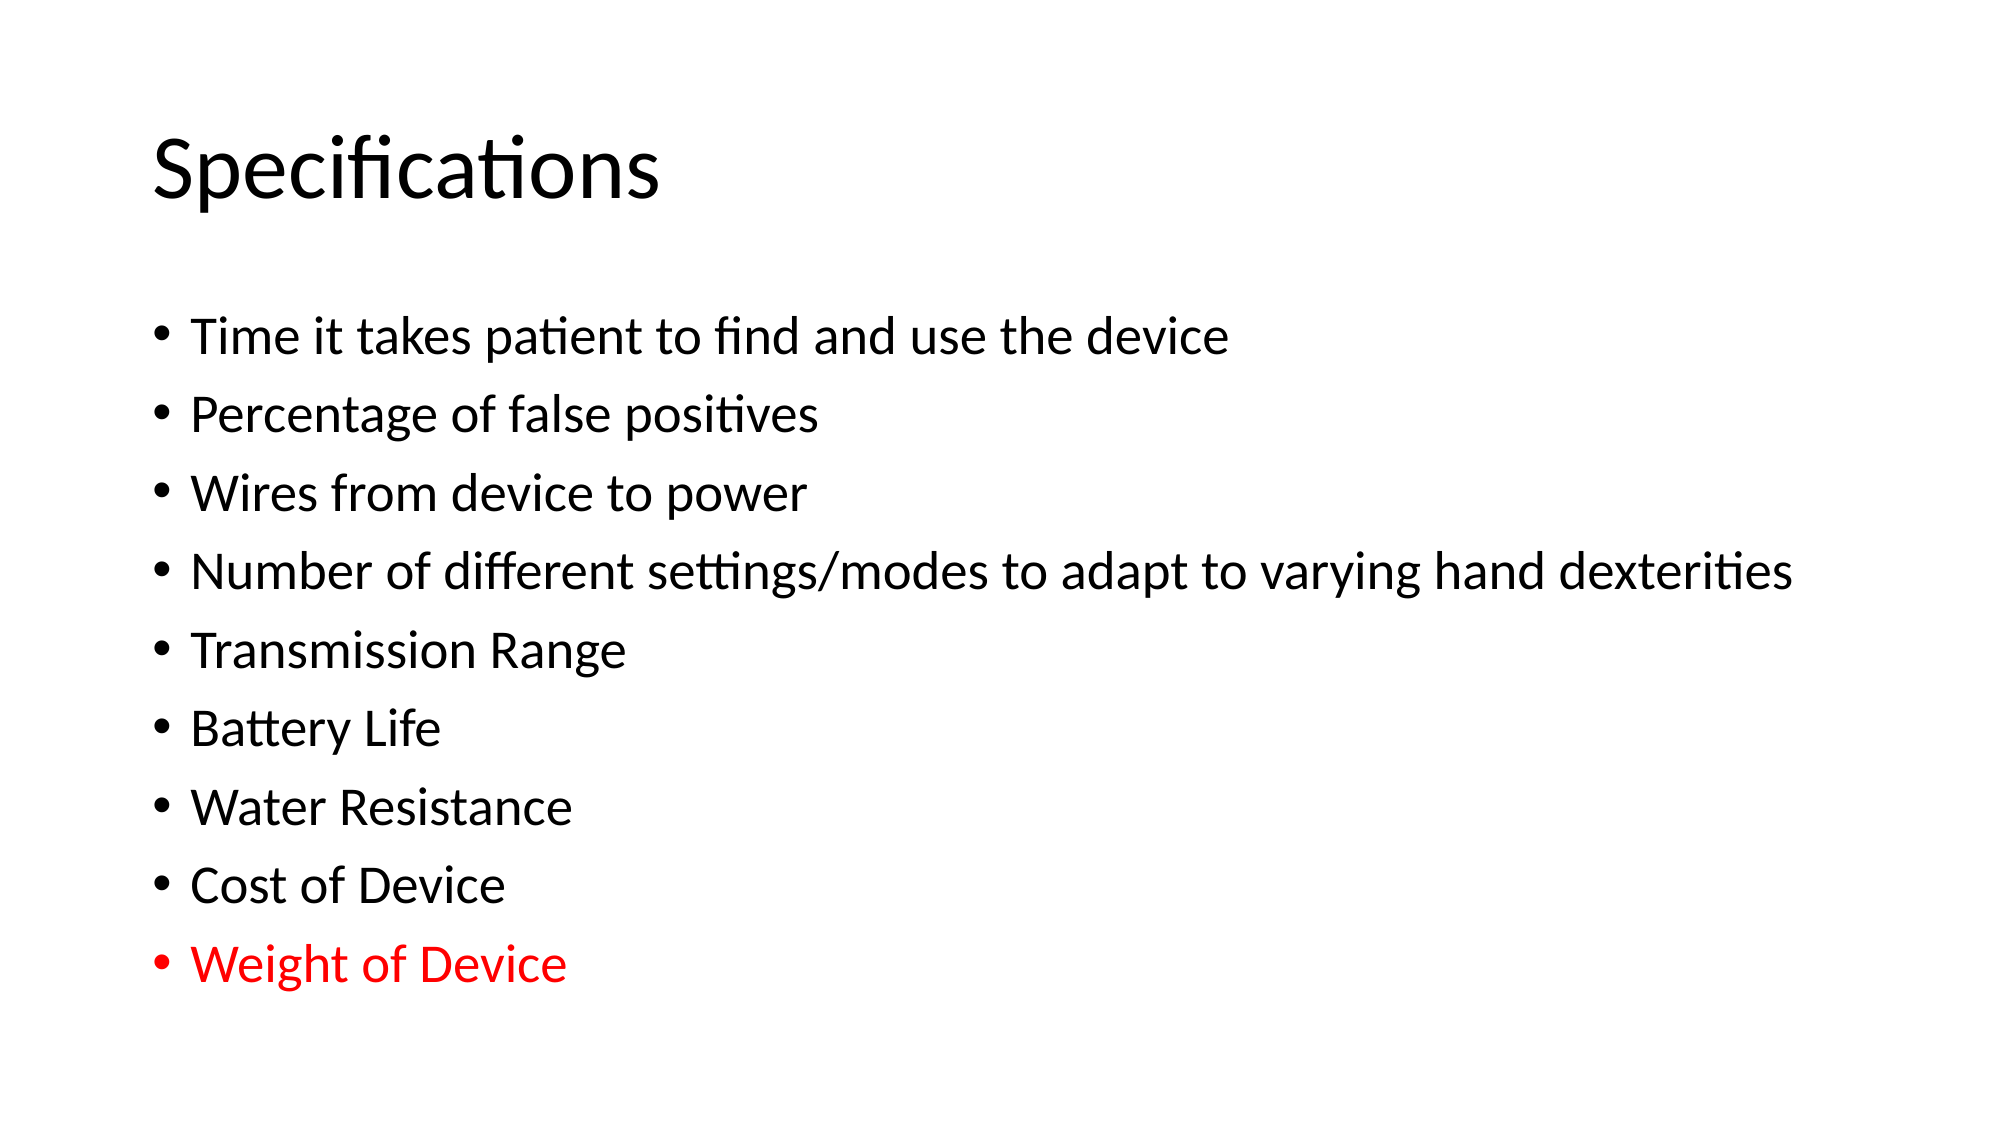

# Specifications
Time it takes patient to find and use the device
Percentage of false positives
Wires from device to power
Number of different settings/modes to adapt to varying hand dexterities
Transmission Range
Battery Life
Water Resistance
Cost of Device
Weight of Device